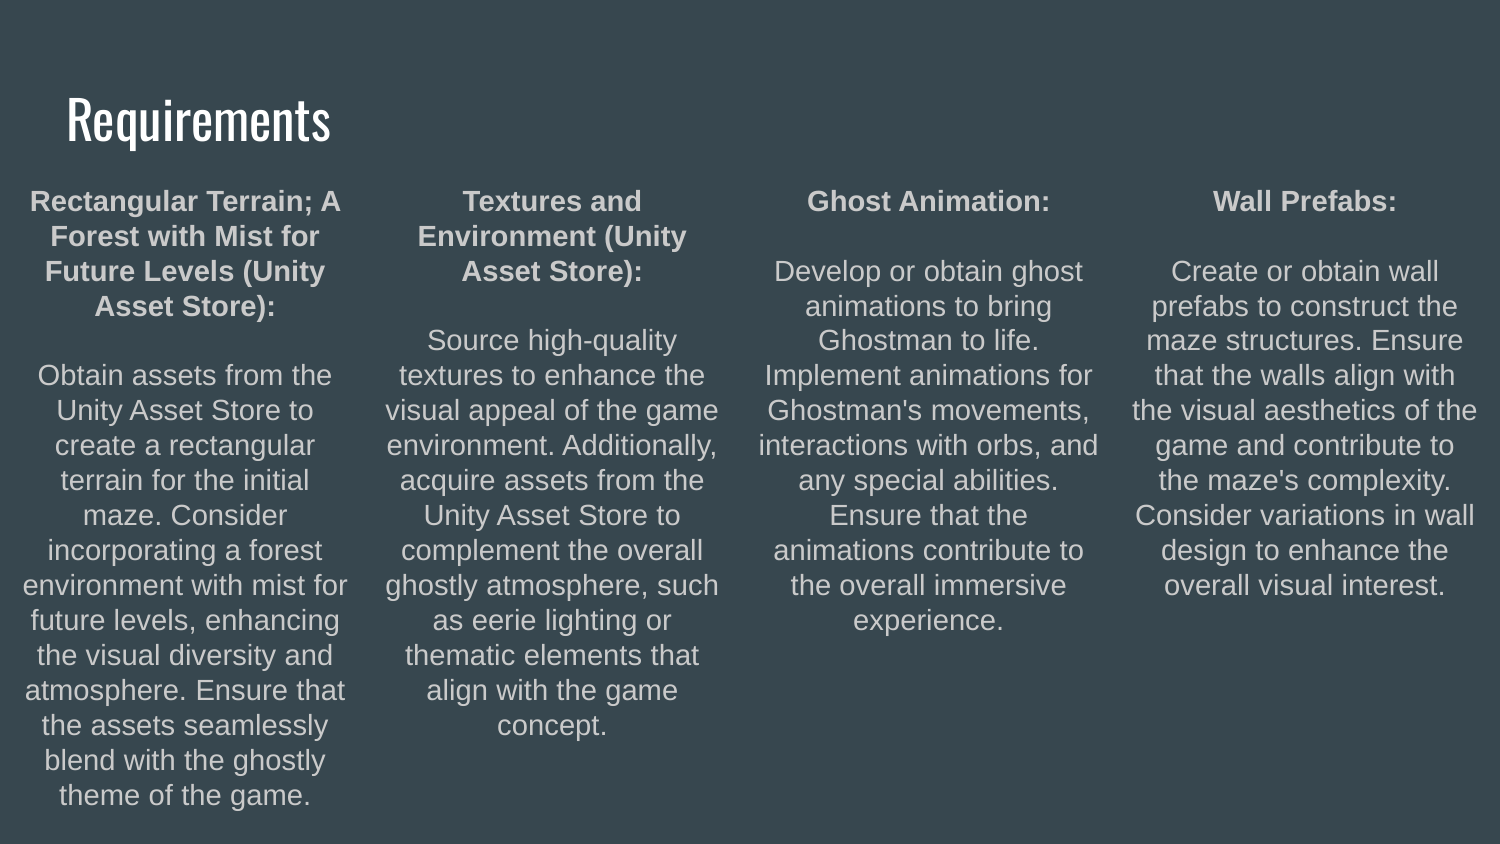

# Requirements

Rectangular Terrain; A Forest with Mist for Future Levels (Unity Asset Store):

Obtain assets from the Unity Asset Store to create a rectangular terrain for the initial maze. Consider incorporating a forest environment with mist for future levels, enhancing the visual diversity and atmosphere. Ensure that the assets seamlessly blend with the ghostly theme of the game.
Textures and Environment (Unity Asset Store):

Source high-quality textures to enhance the visual appeal of the game environment. Additionally, acquire assets from the Unity Asset Store to complement the overall ghostly atmosphere, such as eerie lighting or thematic elements that align with the game concept.
Ghost Animation:

Develop or obtain ghost animations to bring Ghostman to life. Implement animations for Ghostman's movements, interactions with orbs, and any special abilities. Ensure that the animations contribute to the overall immersive experience.
Wall Prefabs:

Create or obtain wall prefabs to construct the maze structures. Ensure that the walls align with the visual aesthetics of the game and contribute to the maze's complexity. Consider variations in wall design to enhance the overall visual interest.